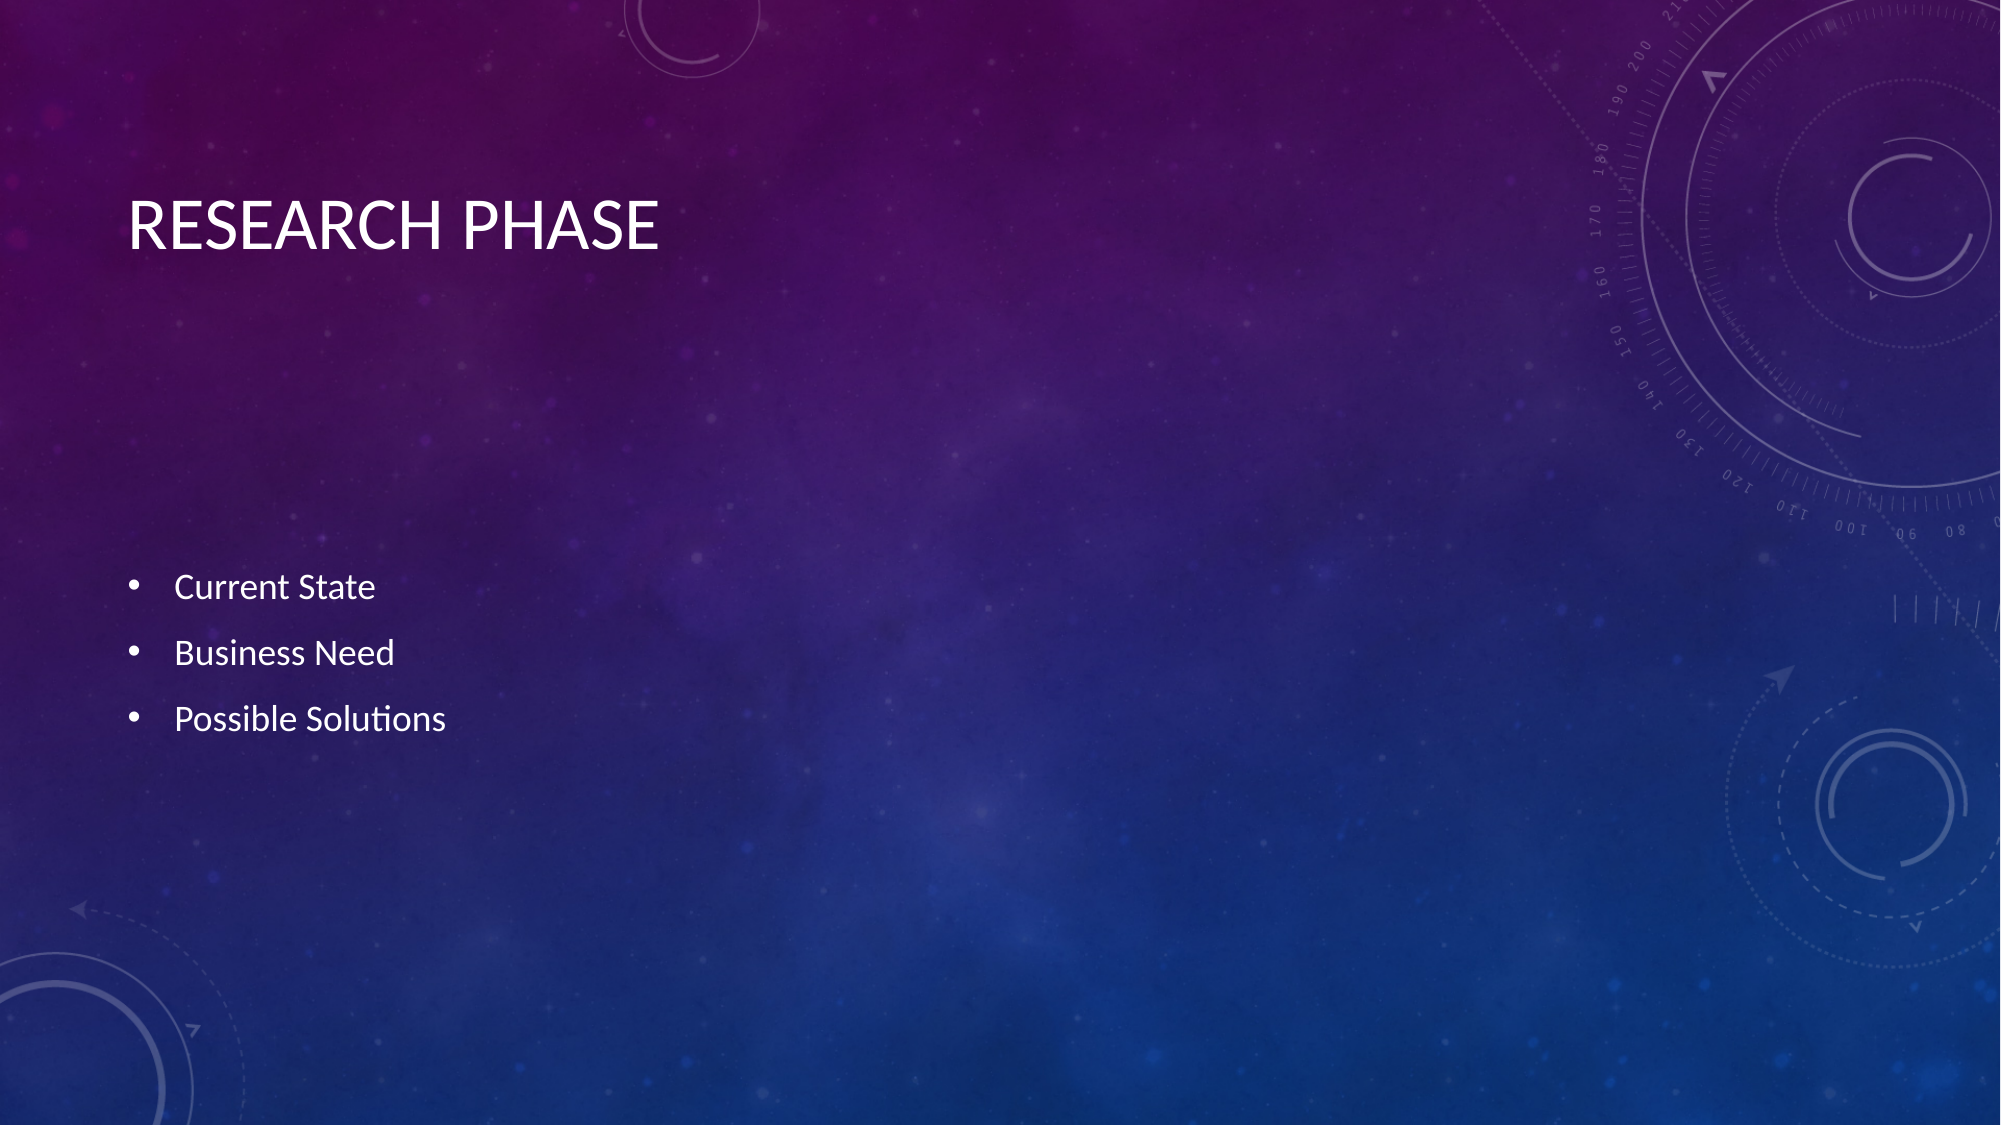

# Research Phase
Current State
Business Need
Possible Solutions